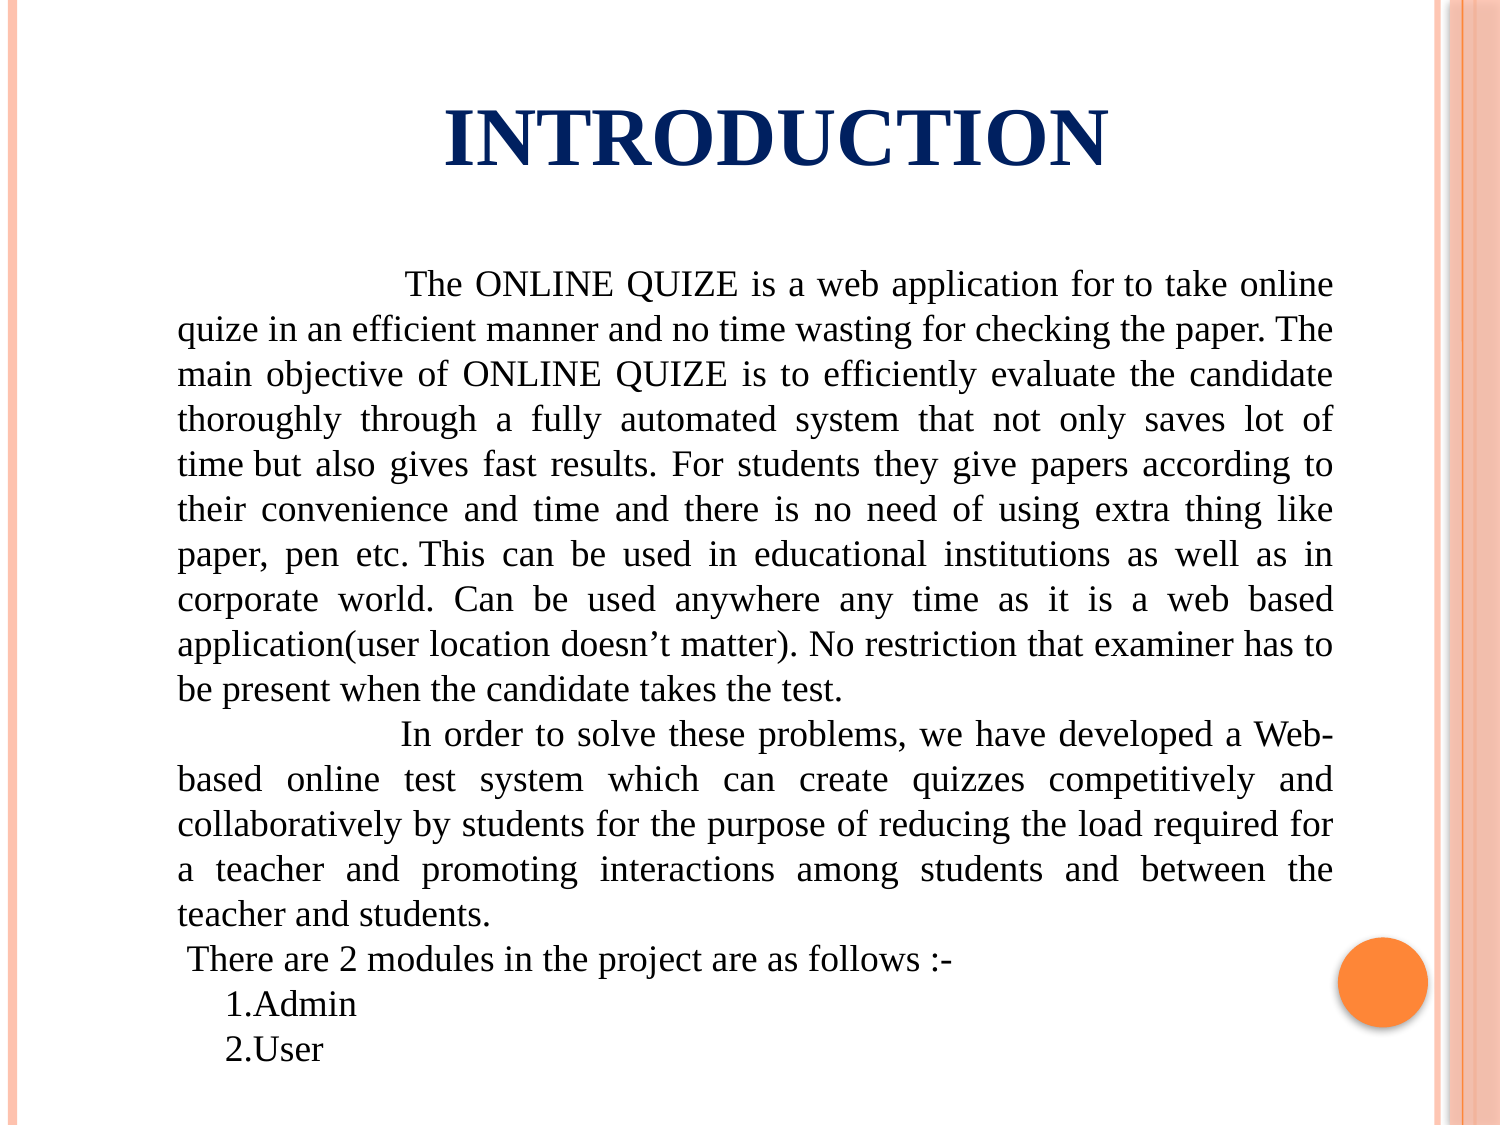

INTRODUCTION
                   The ONLINE QUIZE is a web application for to take online quize in an efficient manner and no time wasting for checking the paper. The main objective of ONLINE QUIZE is to efficiently evaluate the candidate thoroughly through a fully automated system that not only saves lot of time but also gives fast results. For students they give papers according to their convenience and time and there is no need of using extra thing like paper, pen etc. This can be used in educational institutions as well as in corporate world. Can be used anywhere any time as it is a web based application(user location doesn’t matter). No restriction that examiner has to be present when the candidate takes the test.
                  In order to solve these problems, we have developed a Web-based online test system which can create quizzes competitively and collaboratively by students for the purpose of reducing the load required for a teacher and promoting interactions among students and between the teacher and students.
 There are 2 modules in the project are as follows :-
     1.Admin
     2.User